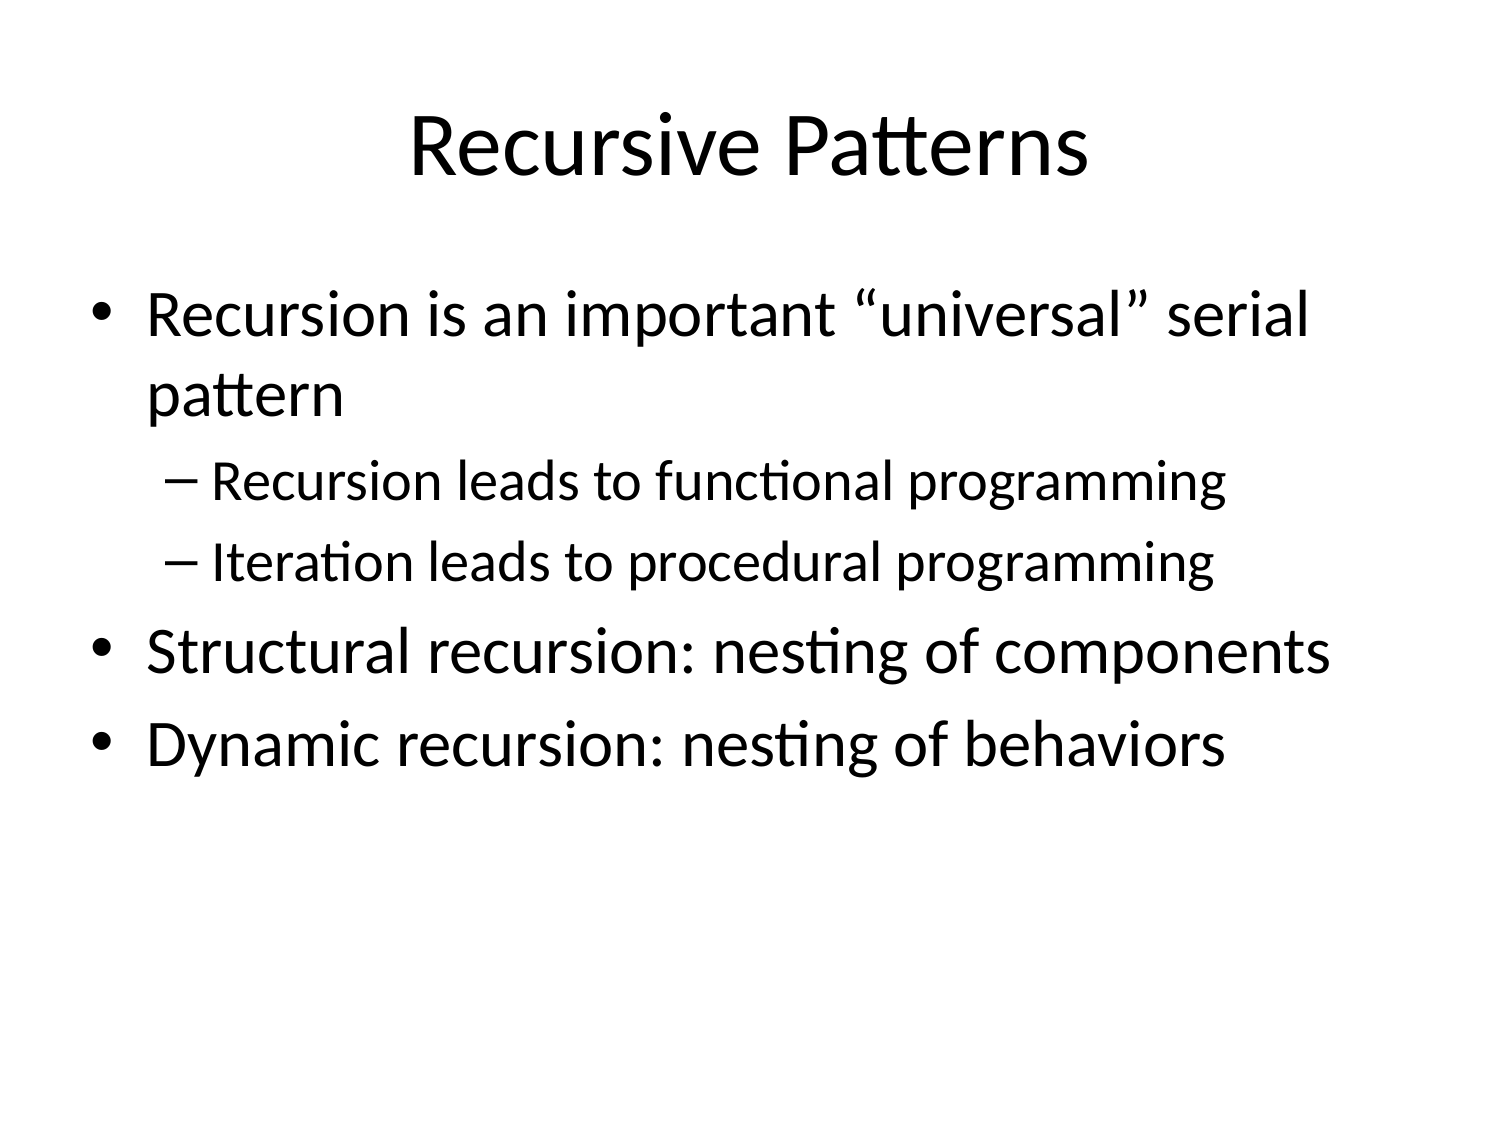

# Recursive Patterns
Recursion is an important “universal” serial pattern
Recursion leads to functional programming
Iteration leads to procedural programming
Structural recursion: nesting of components
Dynamic recursion: nesting of behaviors